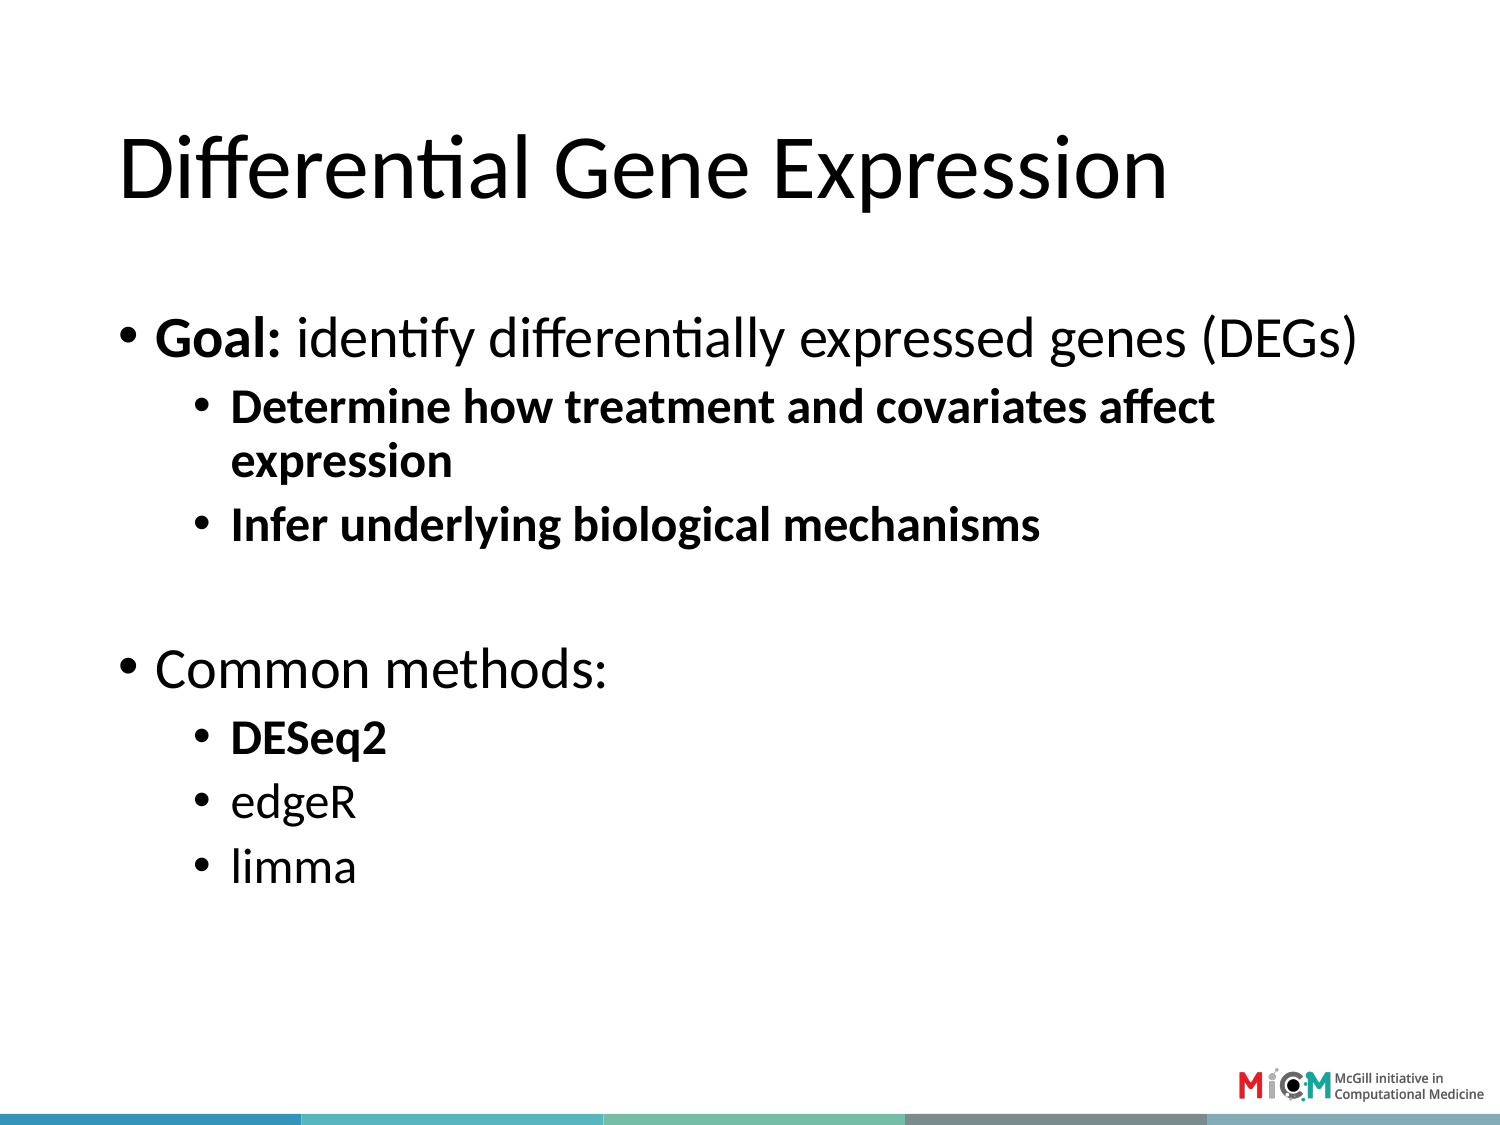

# Differential Gene Expression
Goal: identify differentially expressed genes (DEGs)
Determine how treatment and covariates affect expression
Infer underlying biological mechanisms

Common methods:
DESeq2
edgeR
limma